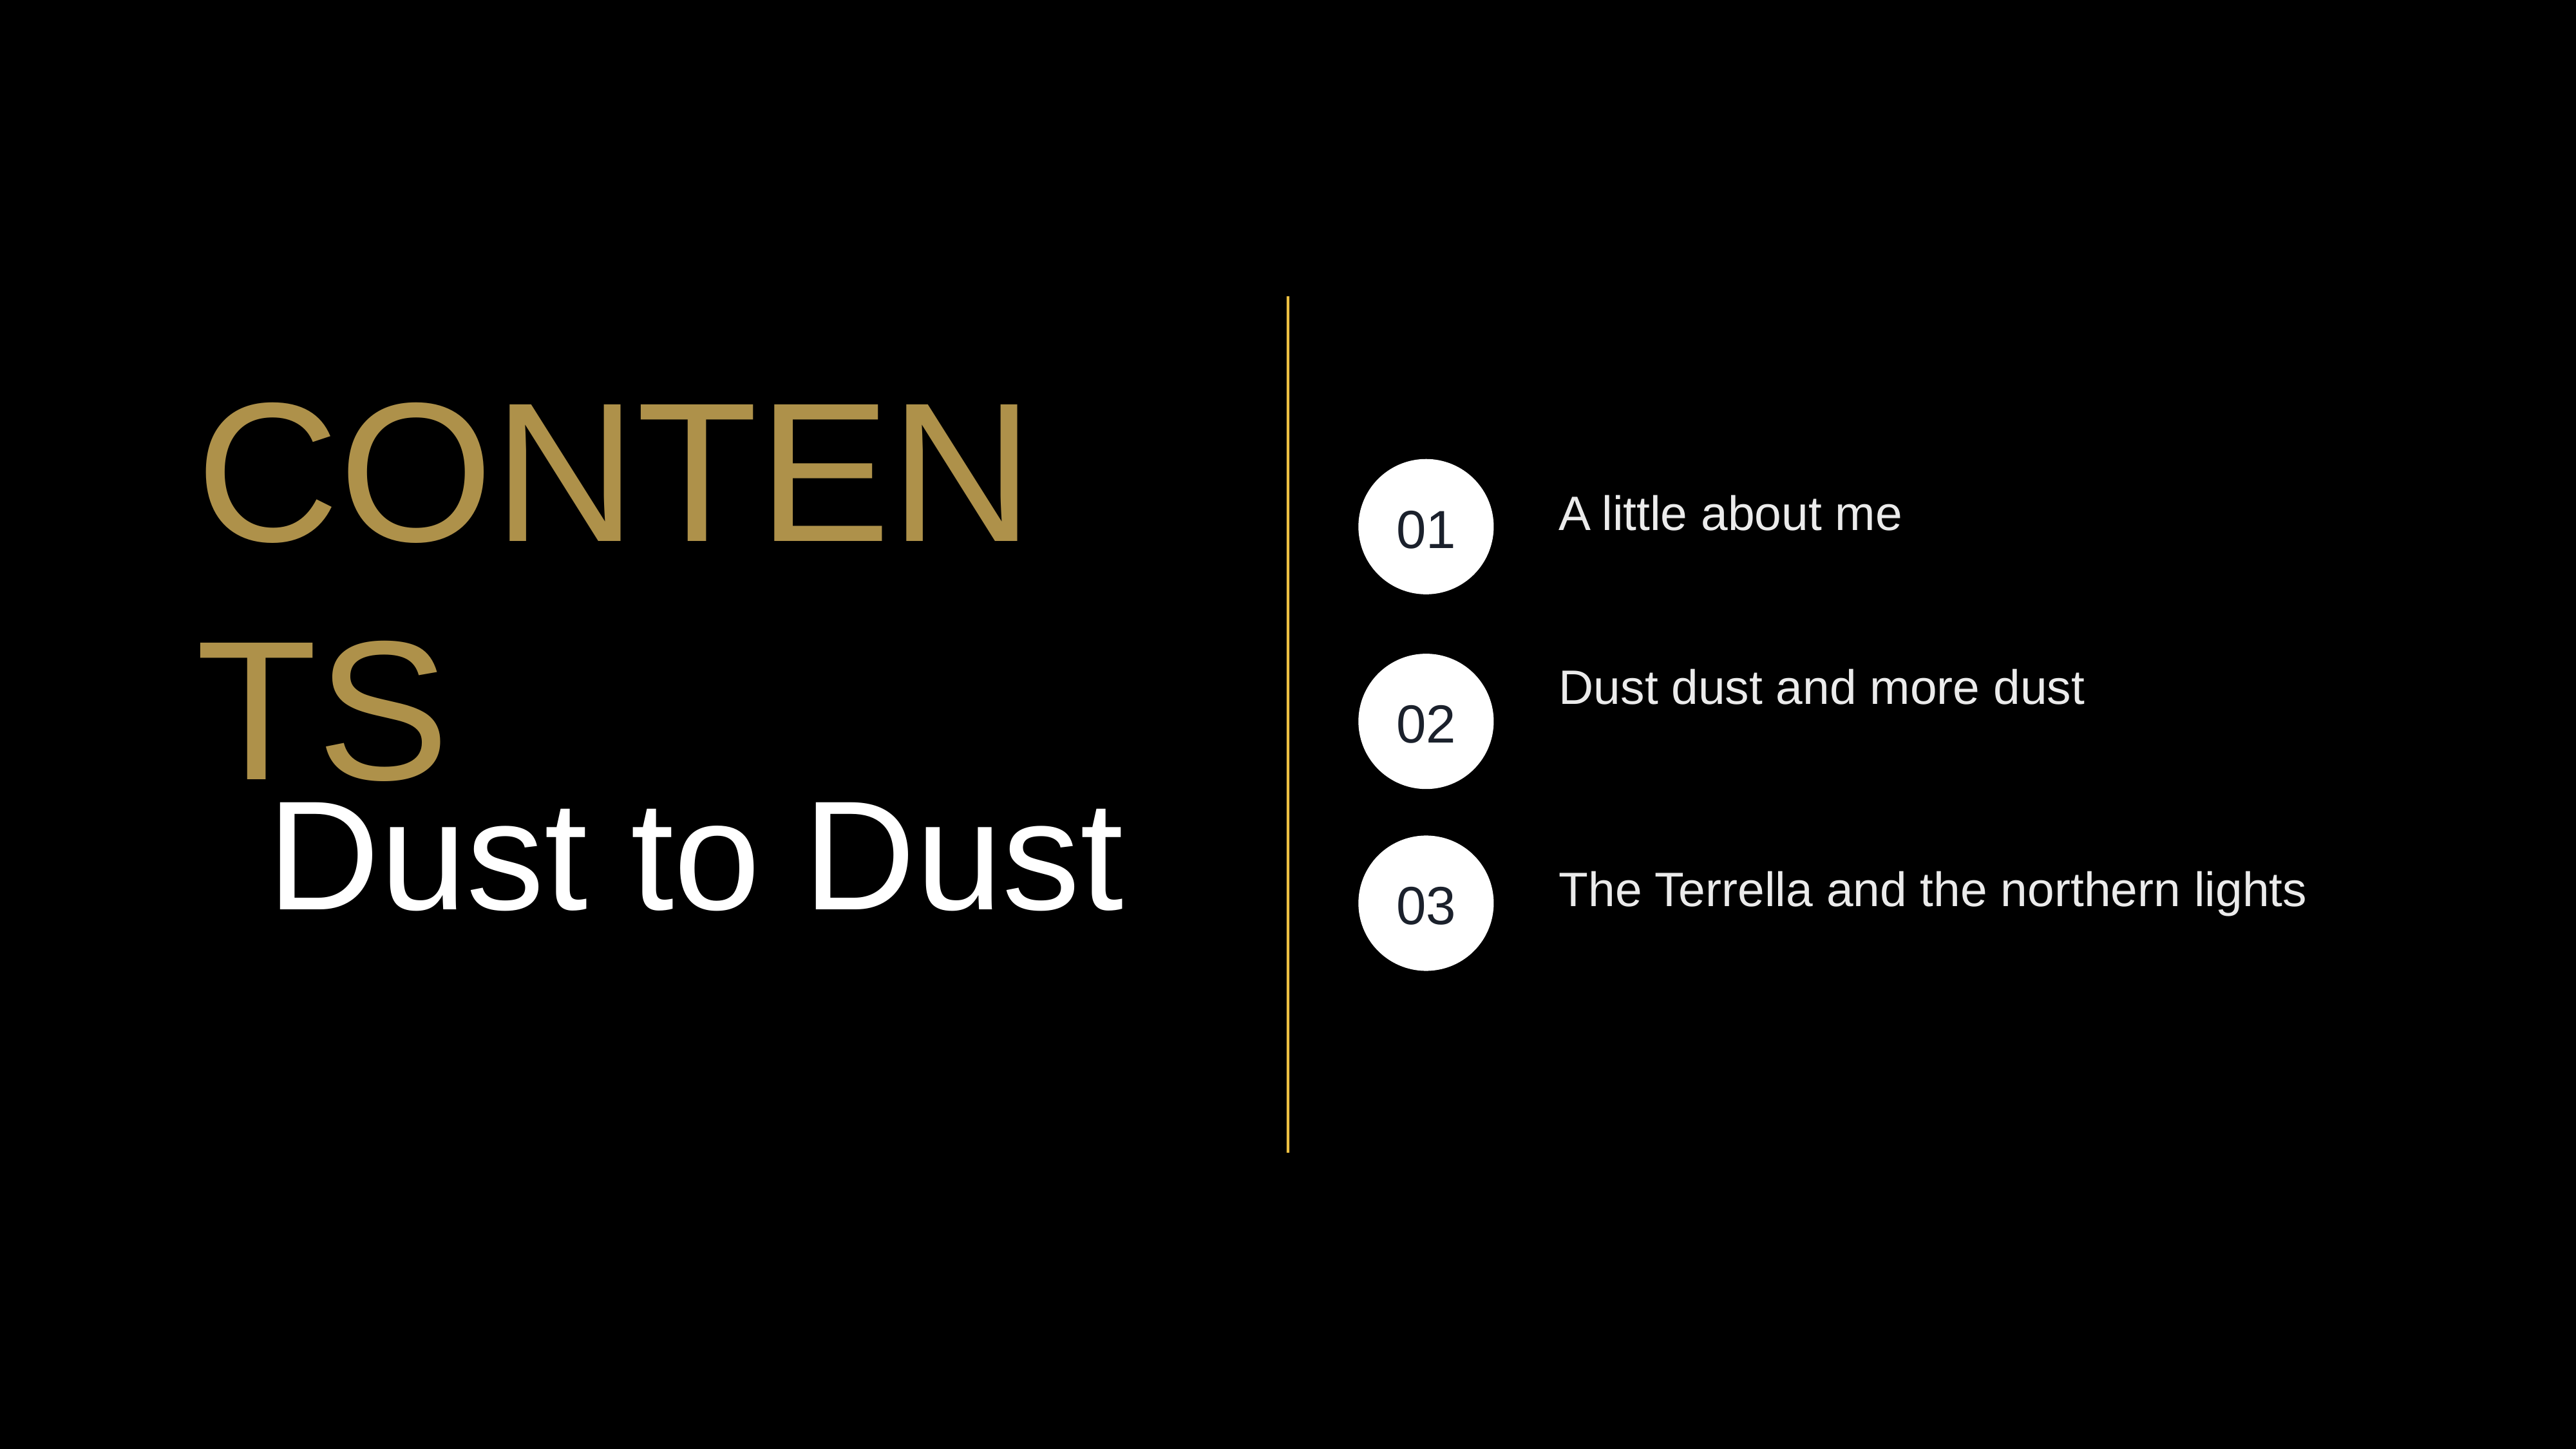

CONTENTS
01
A little about me

Dust dust and more dust
02
03
The Terrella and the northern lights

Dust to Dust

2